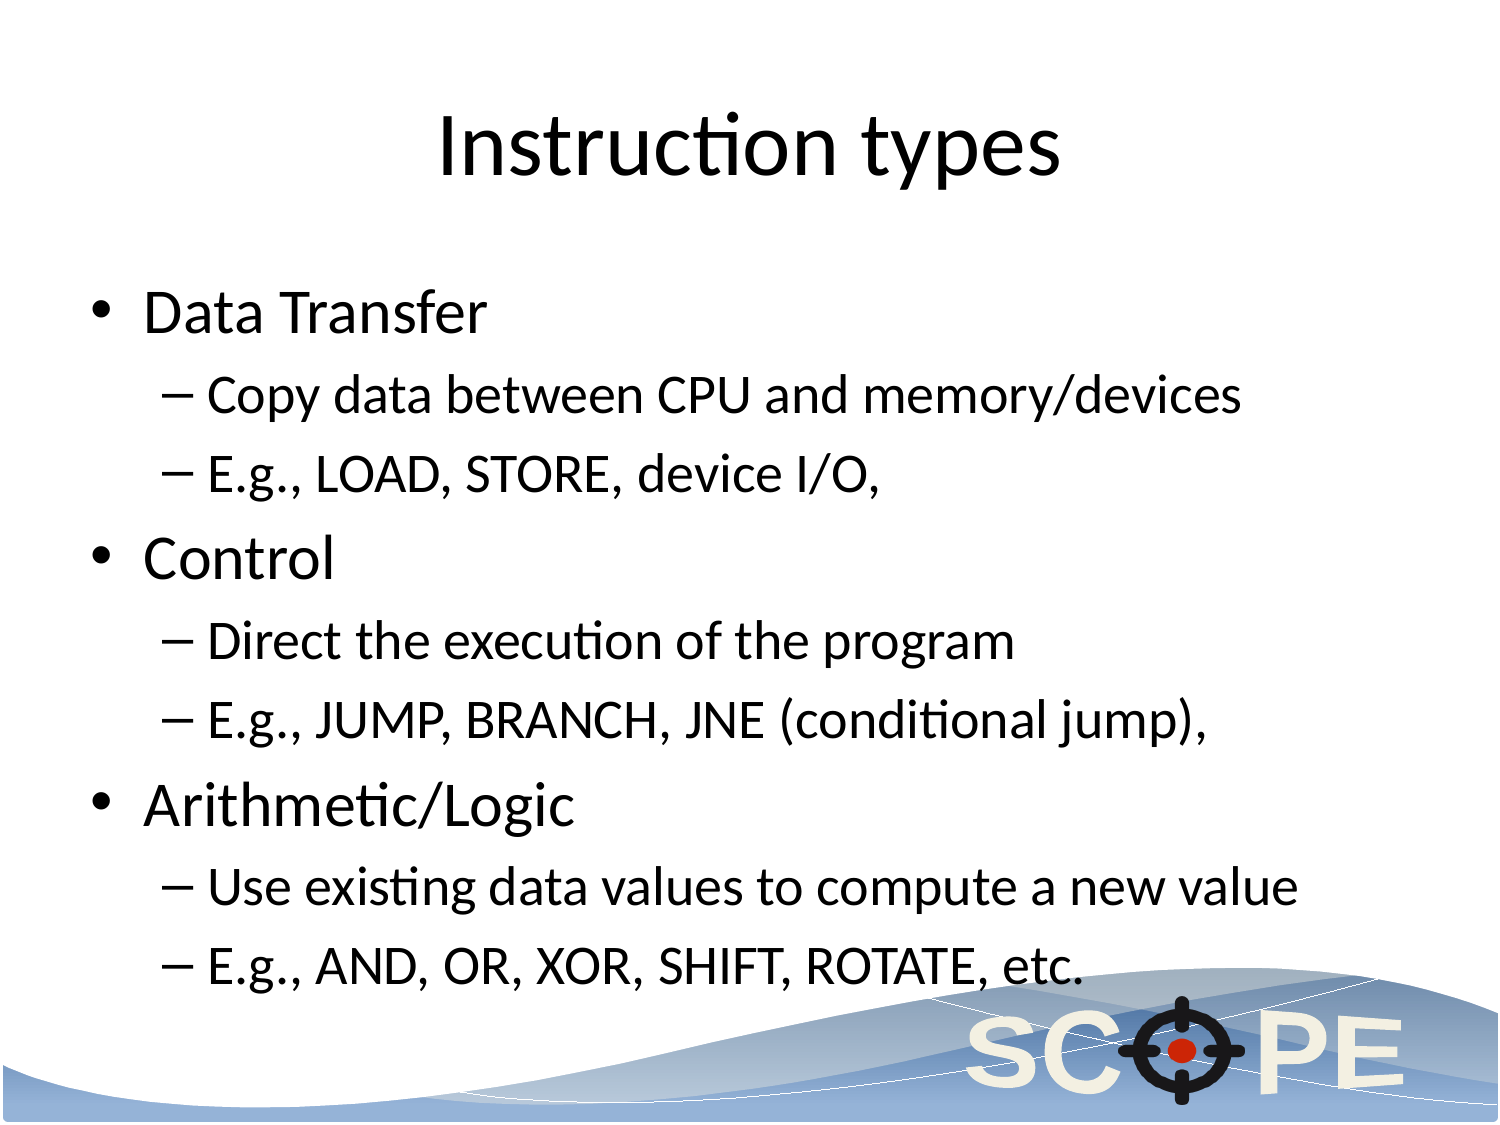

# Instruction types
Data Transfer
Copy data between CPU and memory/devices
E.g., LOAD, STORE, device I/O,
Control
Direct the execution of the program
E.g., JUMP, BRANCH, JNE (conditional jump),
Arithmetic/Logic
Use existing data values to compute a new value
E.g., AND, OR, XOR, SHIFT, ROTATE, etc.